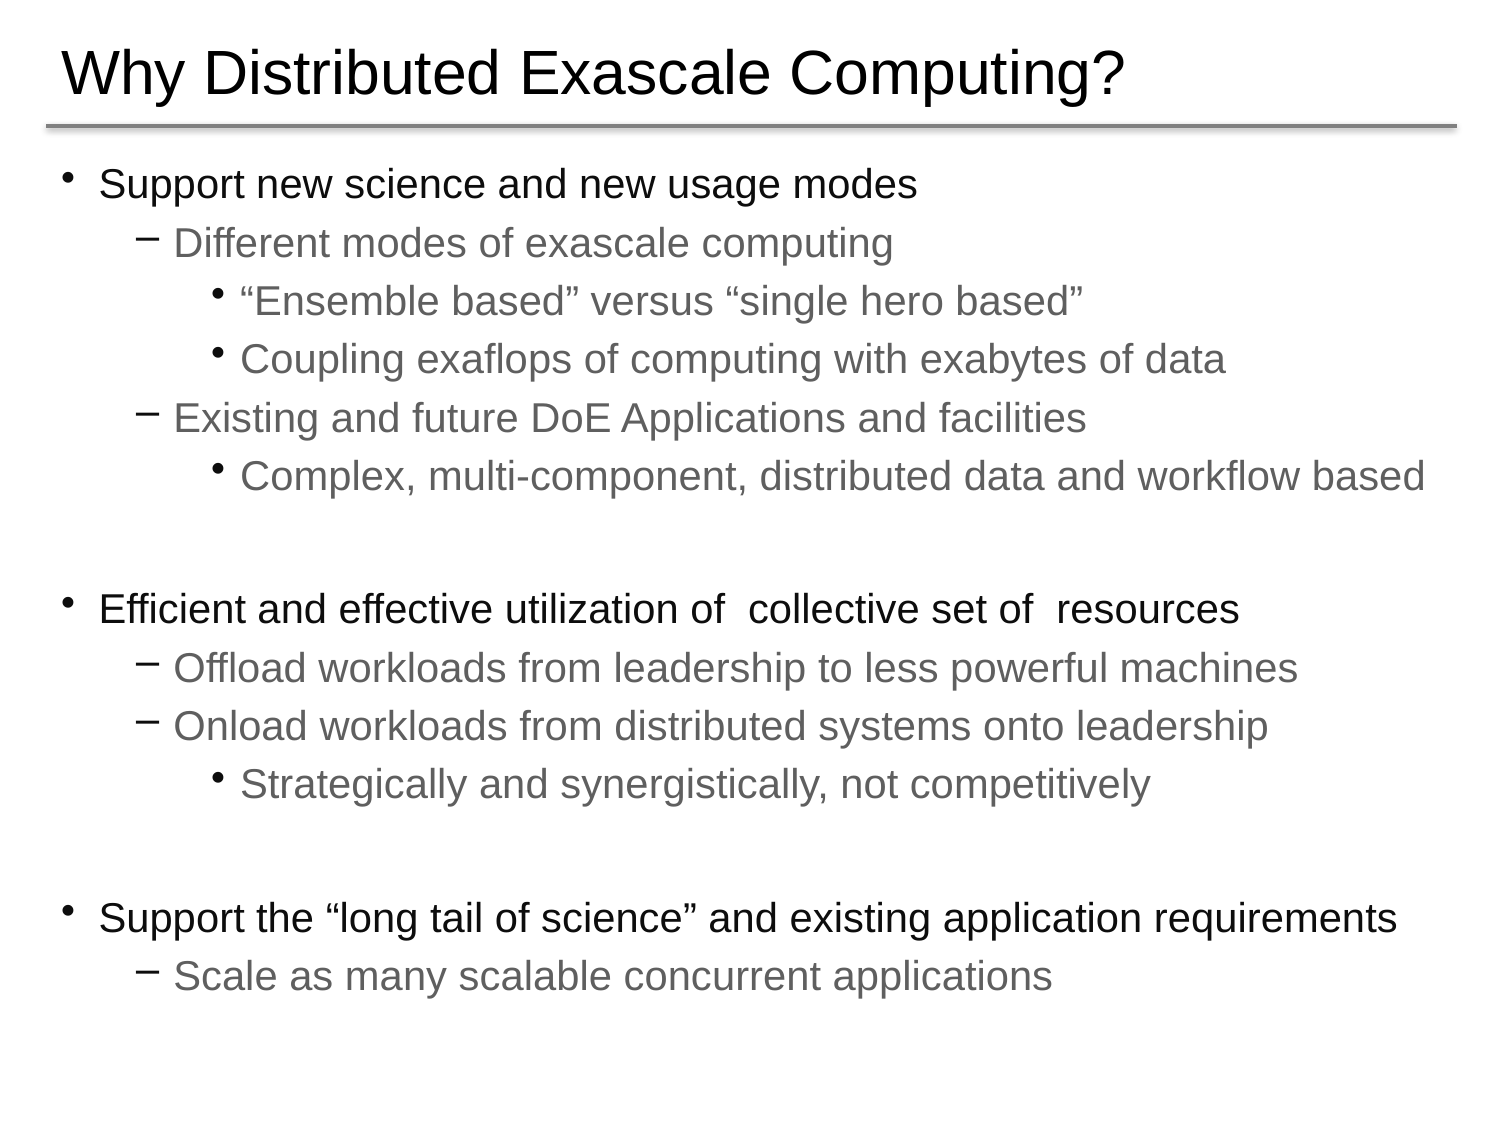

# Why Distributed Exascale Computing?
Support new science and new usage modes
Different modes of exascale computing
“Ensemble based” versus “single hero based”
Coupling exaflops of computing with exabytes of data
Existing and future DoE Applications and facilities
Complex, multi-component, distributed data and workflow based

Efficient and effective utilization of  collective set of  resources
Offload workloads from leadership to less powerful machines
Onload workloads from distributed systems onto leadership
Strategically and synergistically, not competitively

Support the “long tail of science” and existing application requirements
Scale as many scalable concurrent applications